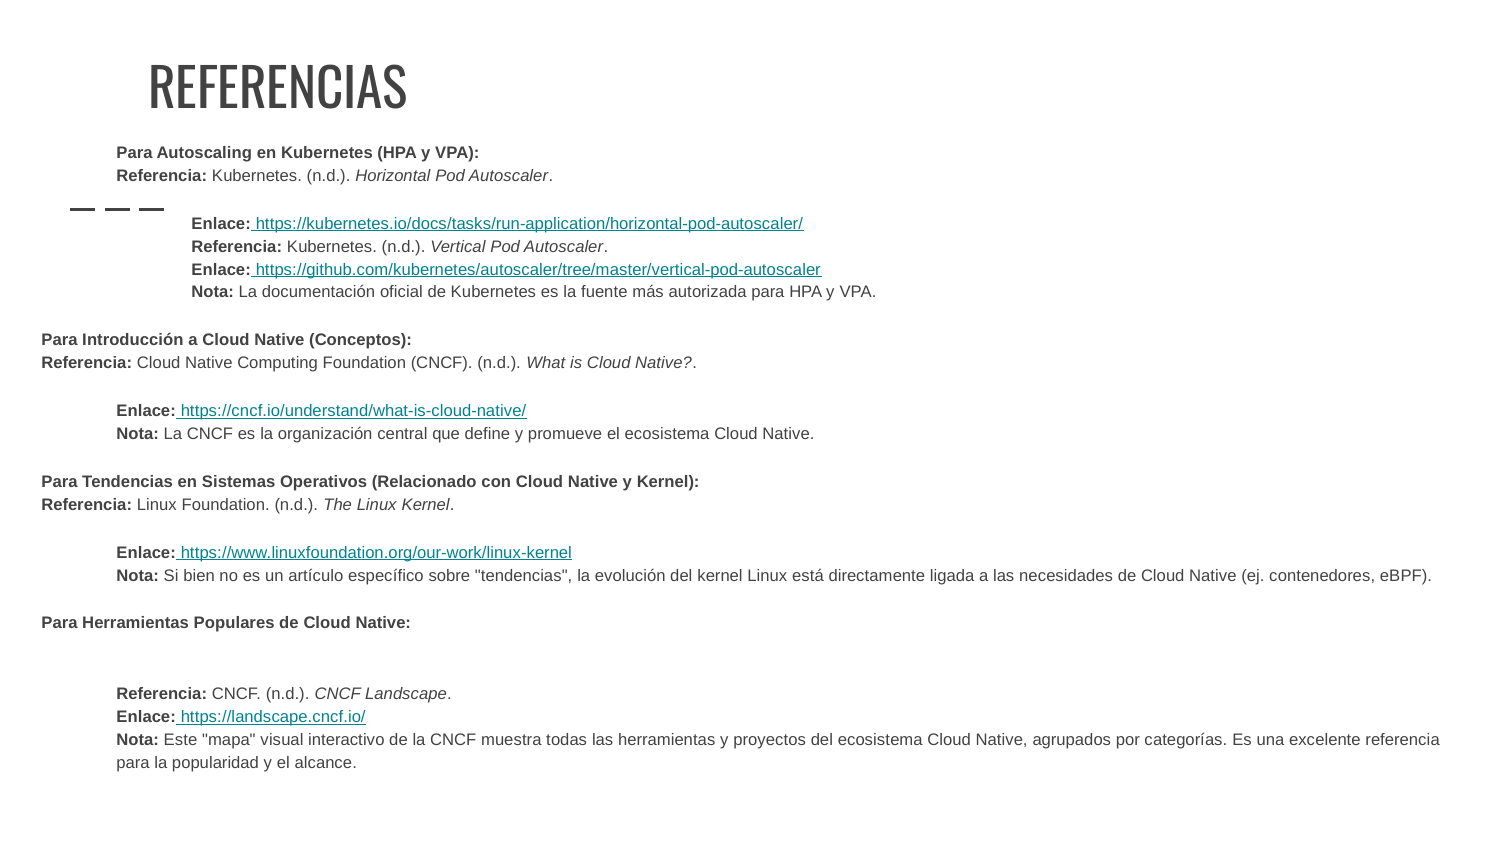

# REFERENCIAS
Para Autoscaling en Kubernetes (HPA y VPA):
Referencia: Kubernetes. (n.d.). Horizontal Pod Autoscaler.
Enlace: https://kubernetes.io/docs/tasks/run-application/horizontal-pod-autoscaler/
Referencia: Kubernetes. (n.d.). Vertical Pod Autoscaler.
Enlace: https://github.com/kubernetes/autoscaler/tree/master/vertical-pod-autoscaler
Nota: La documentación oficial de Kubernetes es la fuente más autorizada para HPA y VPA.
Para Introducción a Cloud Native (Conceptos):
Referencia: Cloud Native Computing Foundation (CNCF). (n.d.). What is Cloud Native?.
Enlace: https://cncf.io/understand/what-is-cloud-native/
Nota: La CNCF es la organización central que define y promueve el ecosistema Cloud Native.
Para Tendencias en Sistemas Operativos (Relacionado con Cloud Native y Kernel):
Referencia: Linux Foundation. (n.d.). The Linux Kernel.
Enlace: https://www.linuxfoundation.org/our-work/linux-kernel
Nota: Si bien no es un artículo específico sobre "tendencias", la evolución del kernel Linux está directamente ligada a las necesidades de Cloud Native (ej. contenedores, eBPF).
Para Herramientas Populares de Cloud Native:
Referencia: CNCF. (n.d.). CNCF Landscape.
Enlace: https://landscape.cncf.io/
Nota: Este "mapa" visual interactivo de la CNCF muestra todas las herramientas y proyectos del ecosistema Cloud Native, agrupados por categorías. Es una excelente referencia para la popularidad y el alcance.